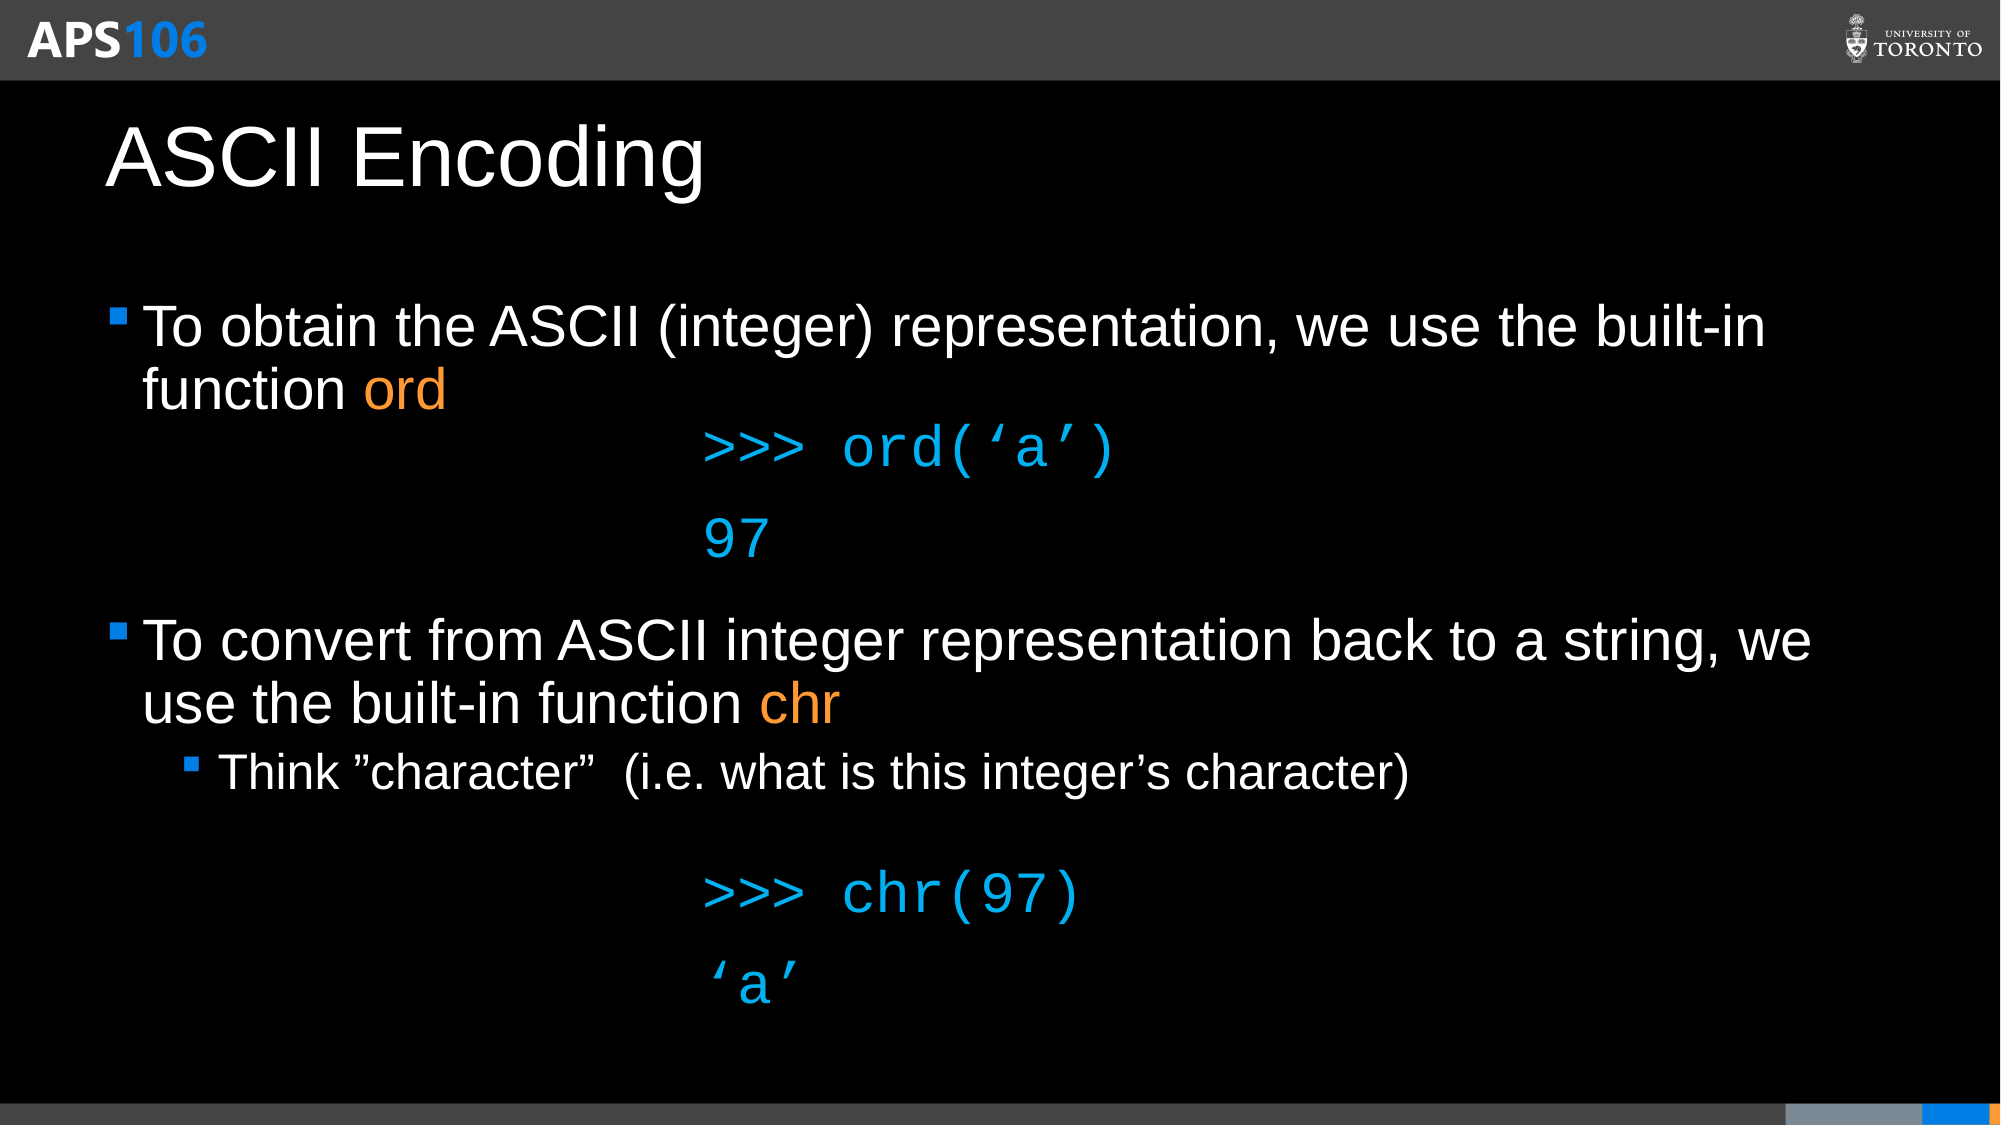

# ASCII Encoding
To obtain the ASCII (integer) representation, we use the built-in function ord

To convert from ASCII integer representation back to a string, we use the built-in function chr
Think ”character”  (i.e. what is this integer’s character)
>>> ord(‘a’)
97

>>> chr(97)
‘a’